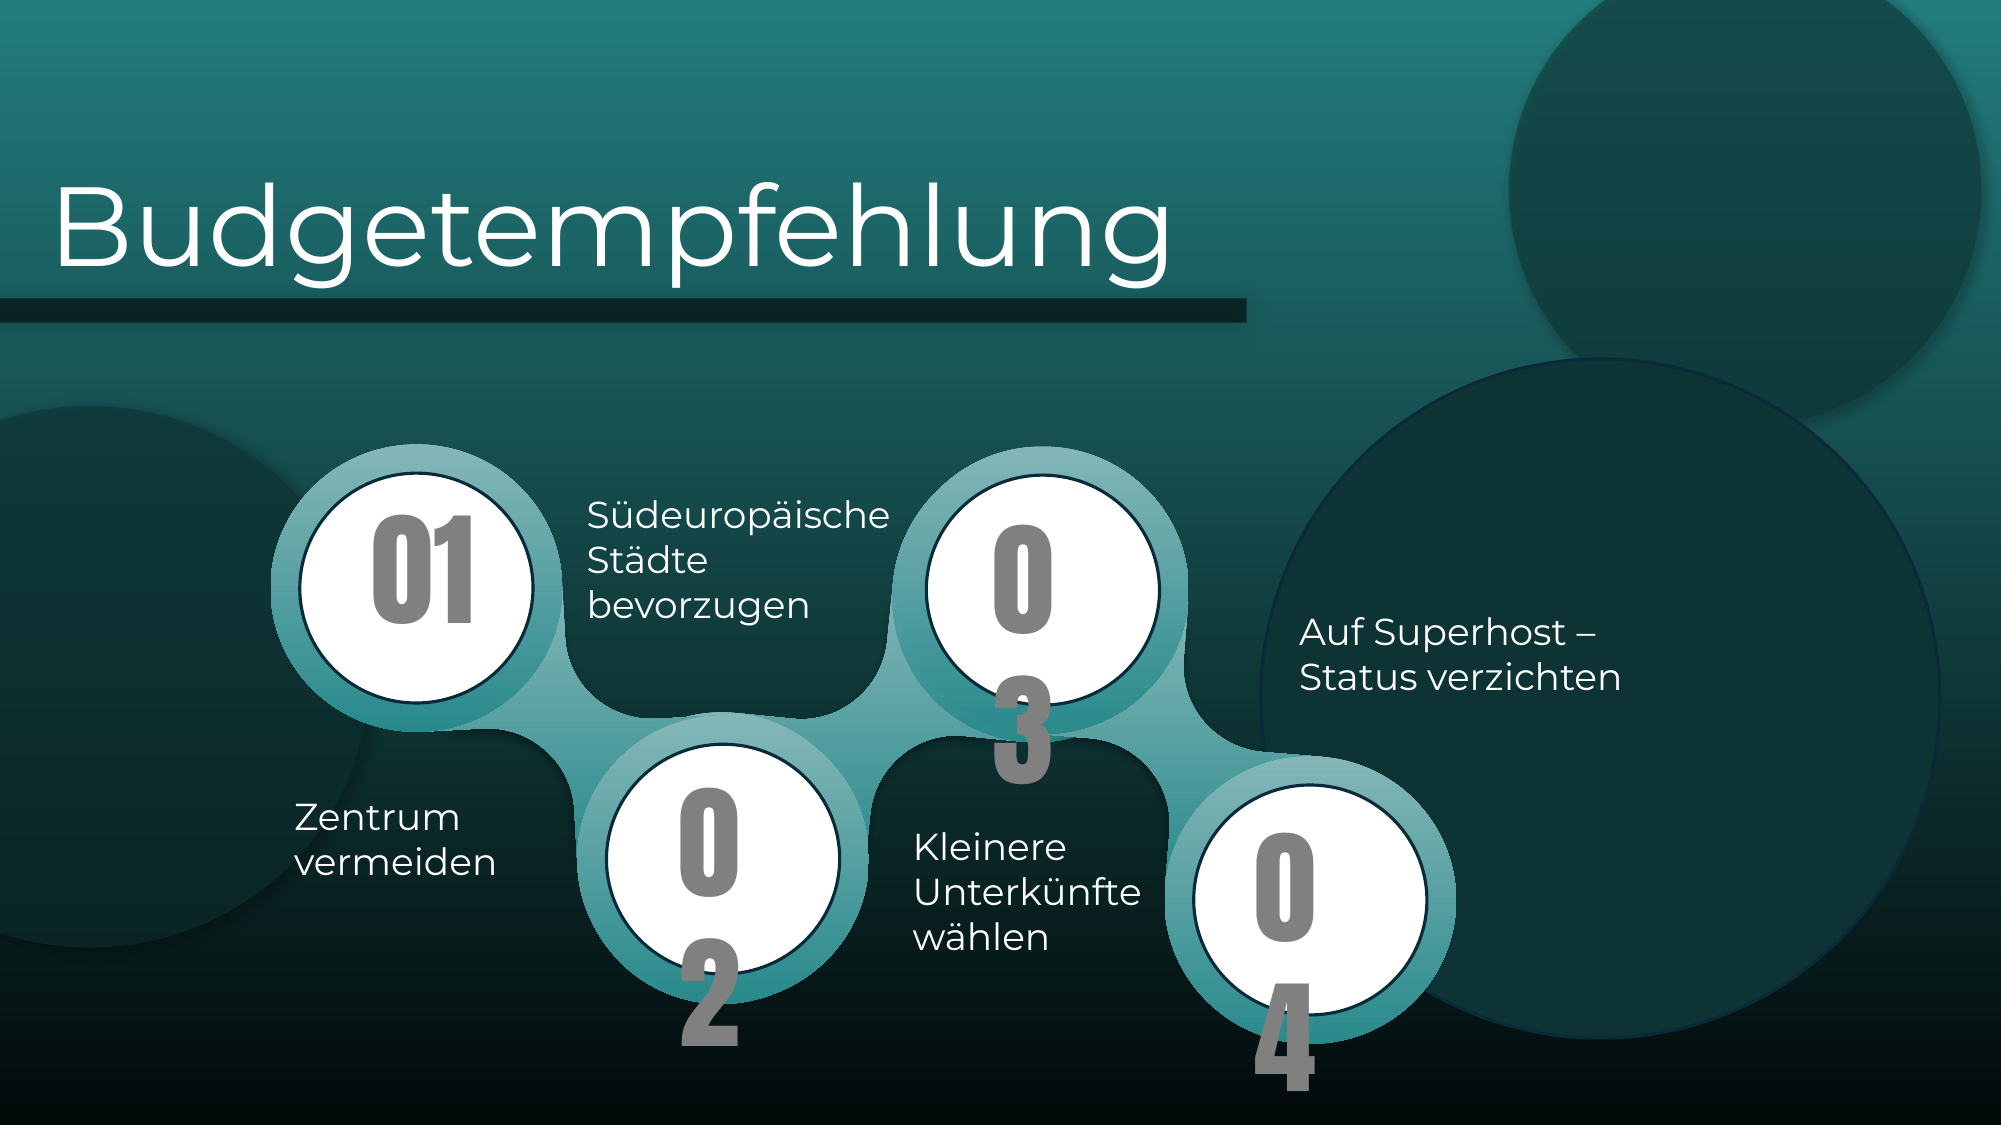

Budgetempfehlung

Südeuropäische  Städte
bevorzugen
01
03
Auf Superhost –Status verzichten
02
Zentrum vermeiden
04
Kleinere Unterkünfte wählen

35